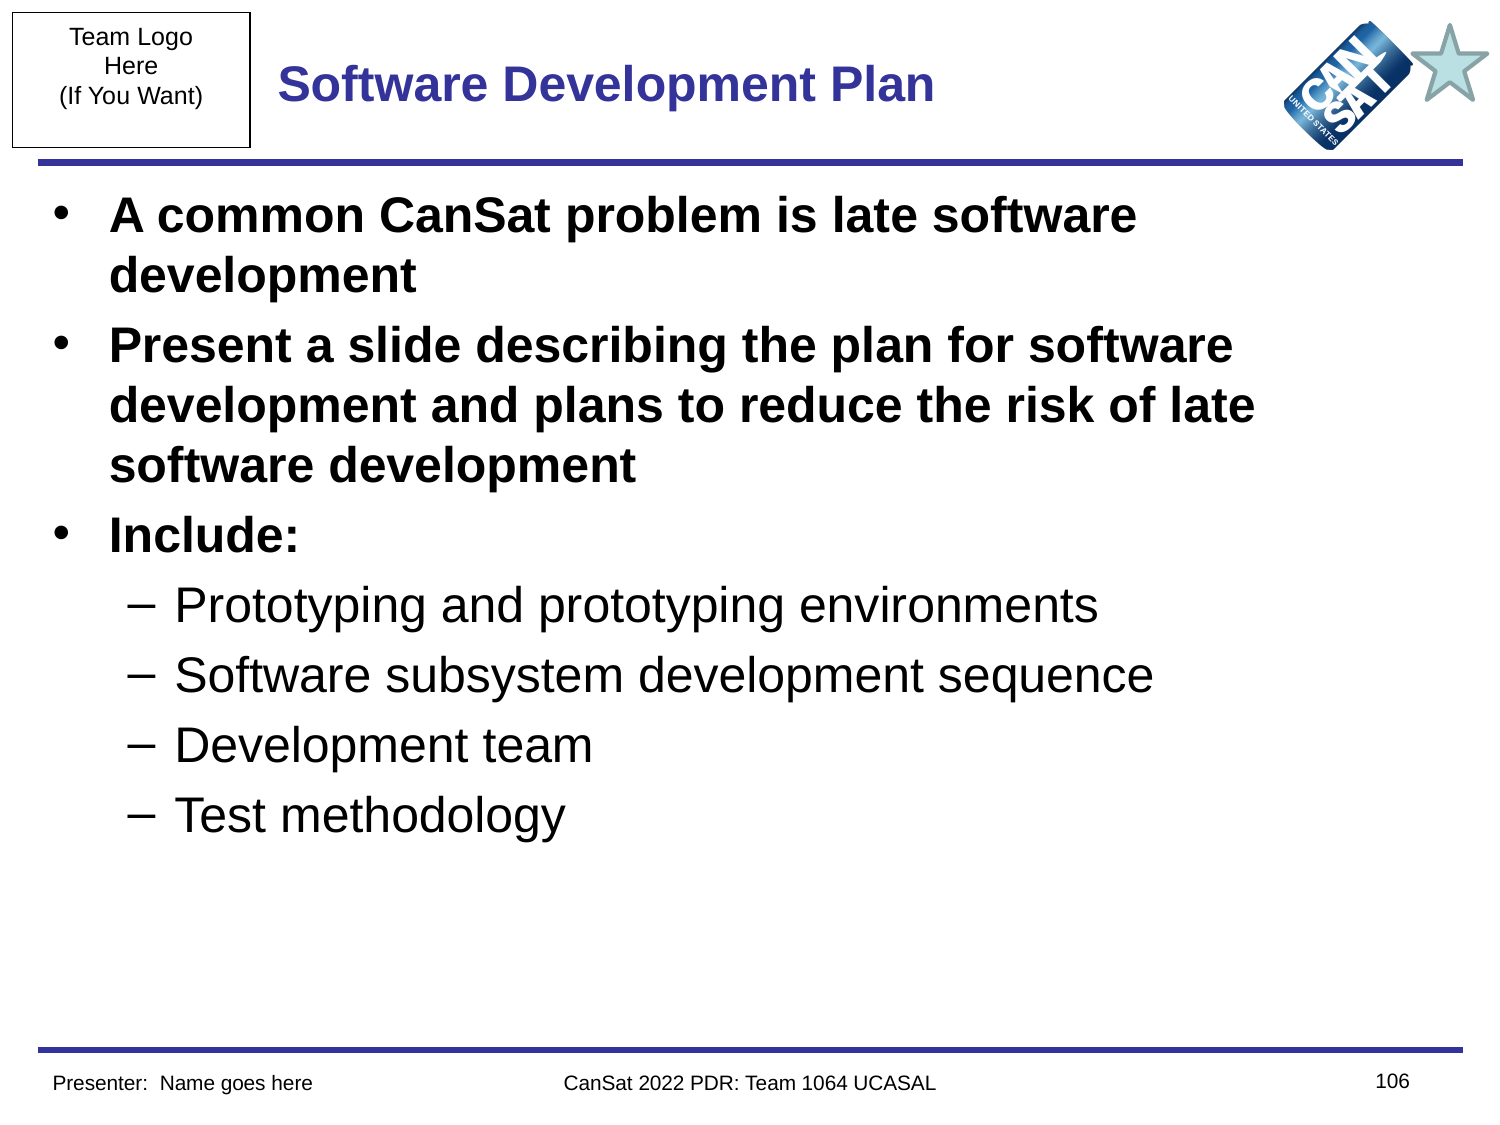

# Software Development Plan

A common CanSat problem is late software development
Present a slide describing the plan for software development and plans to reduce the risk of late software development
Include:
Prototyping and prototyping environments
Software subsystem development sequence
Development team
Test methodology

106
Presenter:  Name goes here
CanSat 2022 PDR: Team 1064 UCASAL